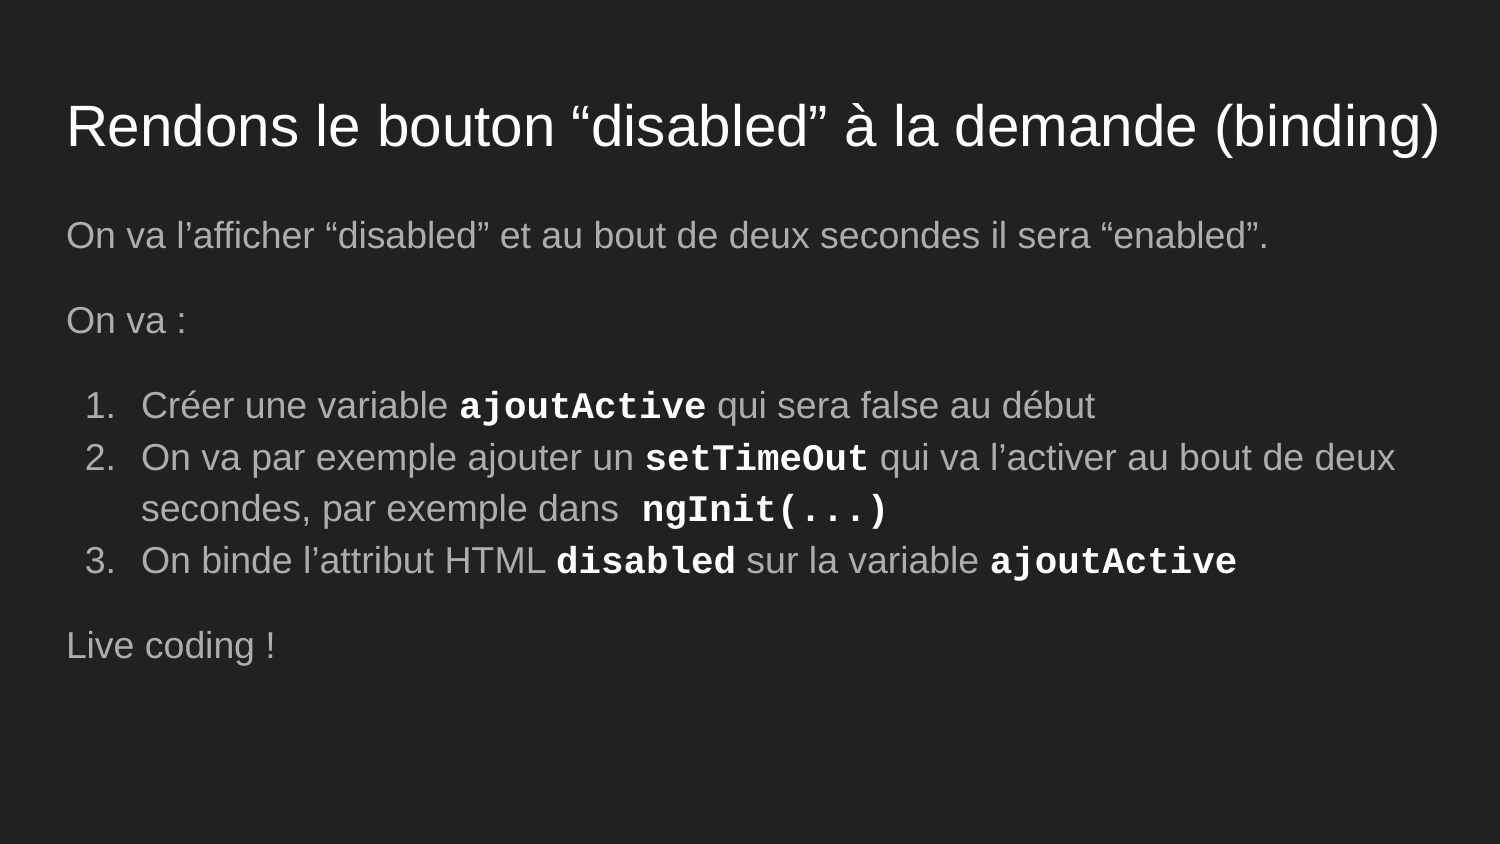

# Rendons le bouton “disabled” à la demande (binding)
On va l’afficher “disabled” et au bout de deux secondes il sera “enabled”.
On va :
Créer une variable ajoutActive qui sera false au début
On va par exemple ajouter un setTimeOut qui va l’activer au bout de deux secondes, par exemple dans ngInit(...)
On binde l’attribut HTML disabled sur la variable ajoutActive
Live coding !